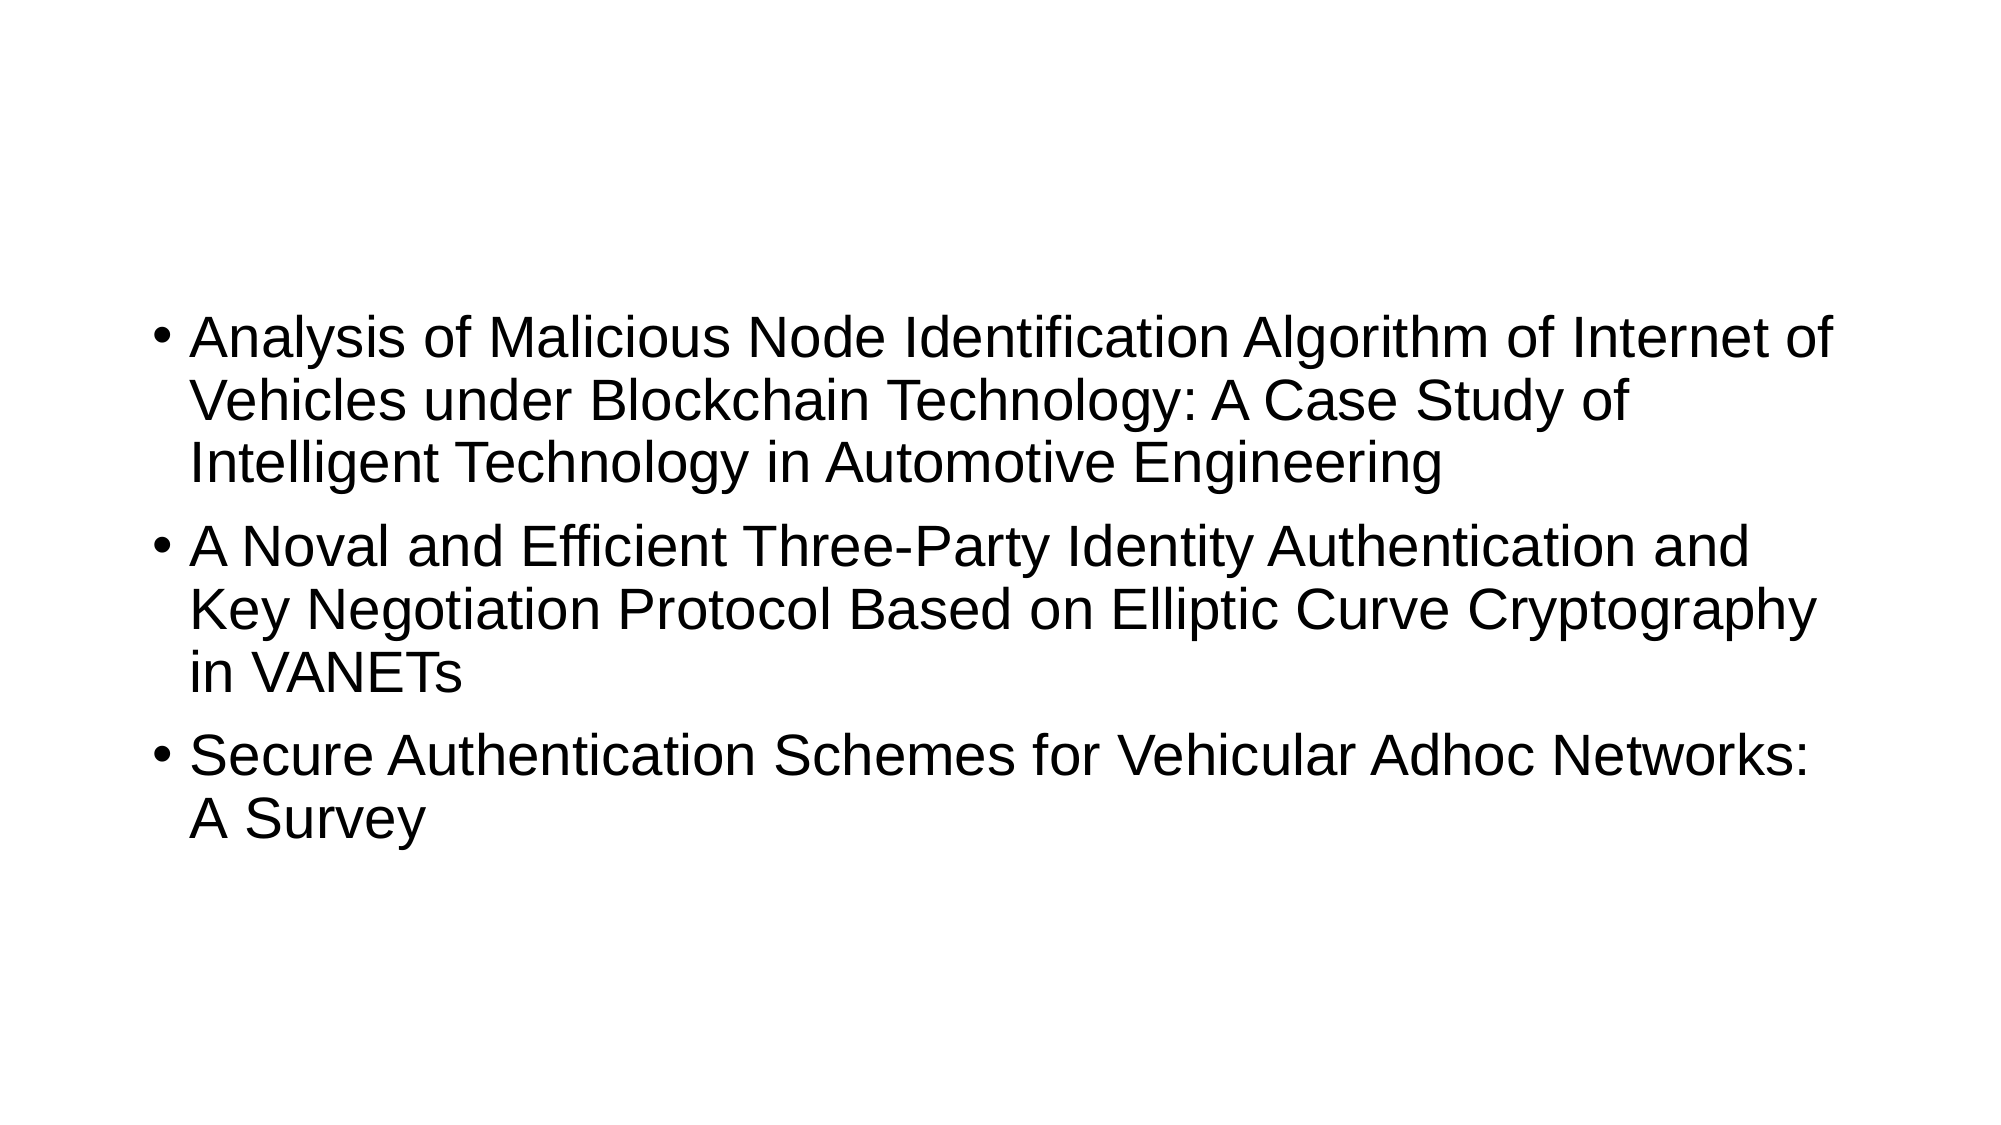

Analysis of Malicious Node Identification Algorithm of Internet of Vehicles under Blockchain Technology: A Case Study of Intelligent Technology in Automotive Engineering
A Noval and Efficient Three-Party Identity Authentication and Key Negotiation Protocol Based on Elliptic Curve Cryptography in VANETs
Secure Authentication Schemes for Vehicular Adhoc Networks: A Survey